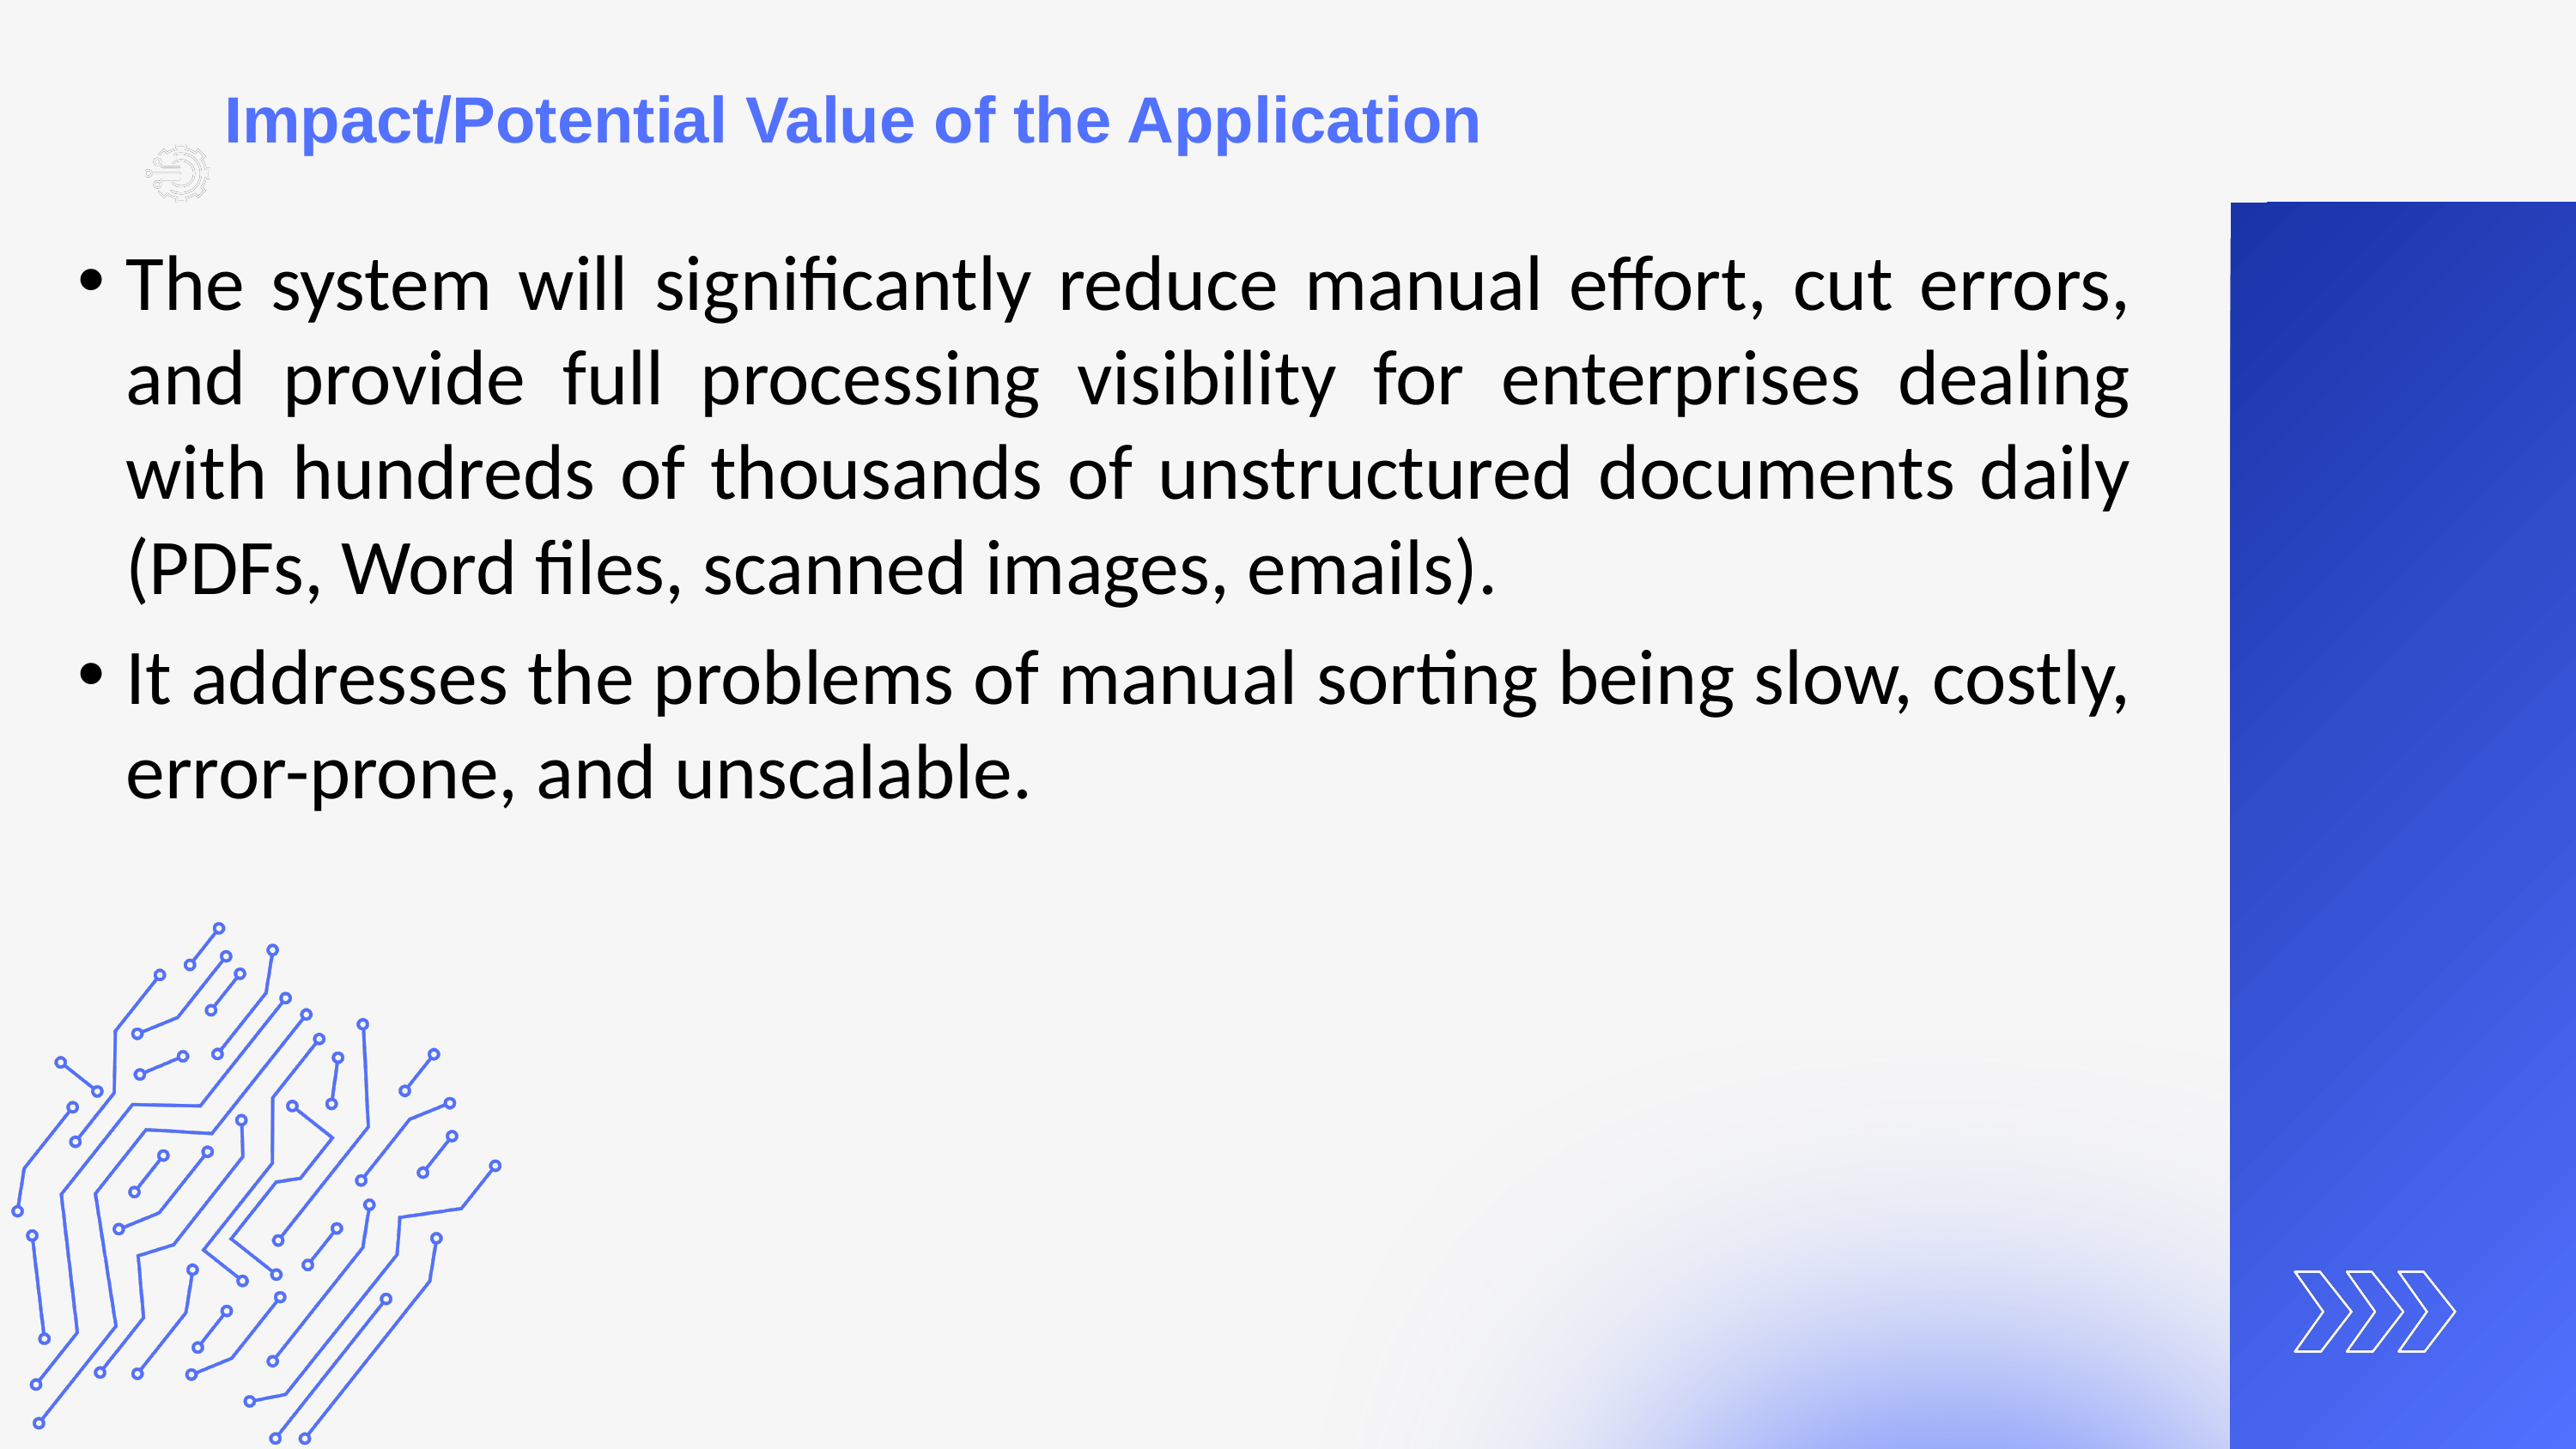

# Impact/Potential Value of the Application

The system will significantly reduce manual effort, cut errors, and provide full processing visibility for enterprises dealing with hundreds of thousands of unstructured documents daily (PDFs, Word files, scanned images, emails).
It addresses the problems of manual sorting being slow, costly, error-prone, and unscalable.